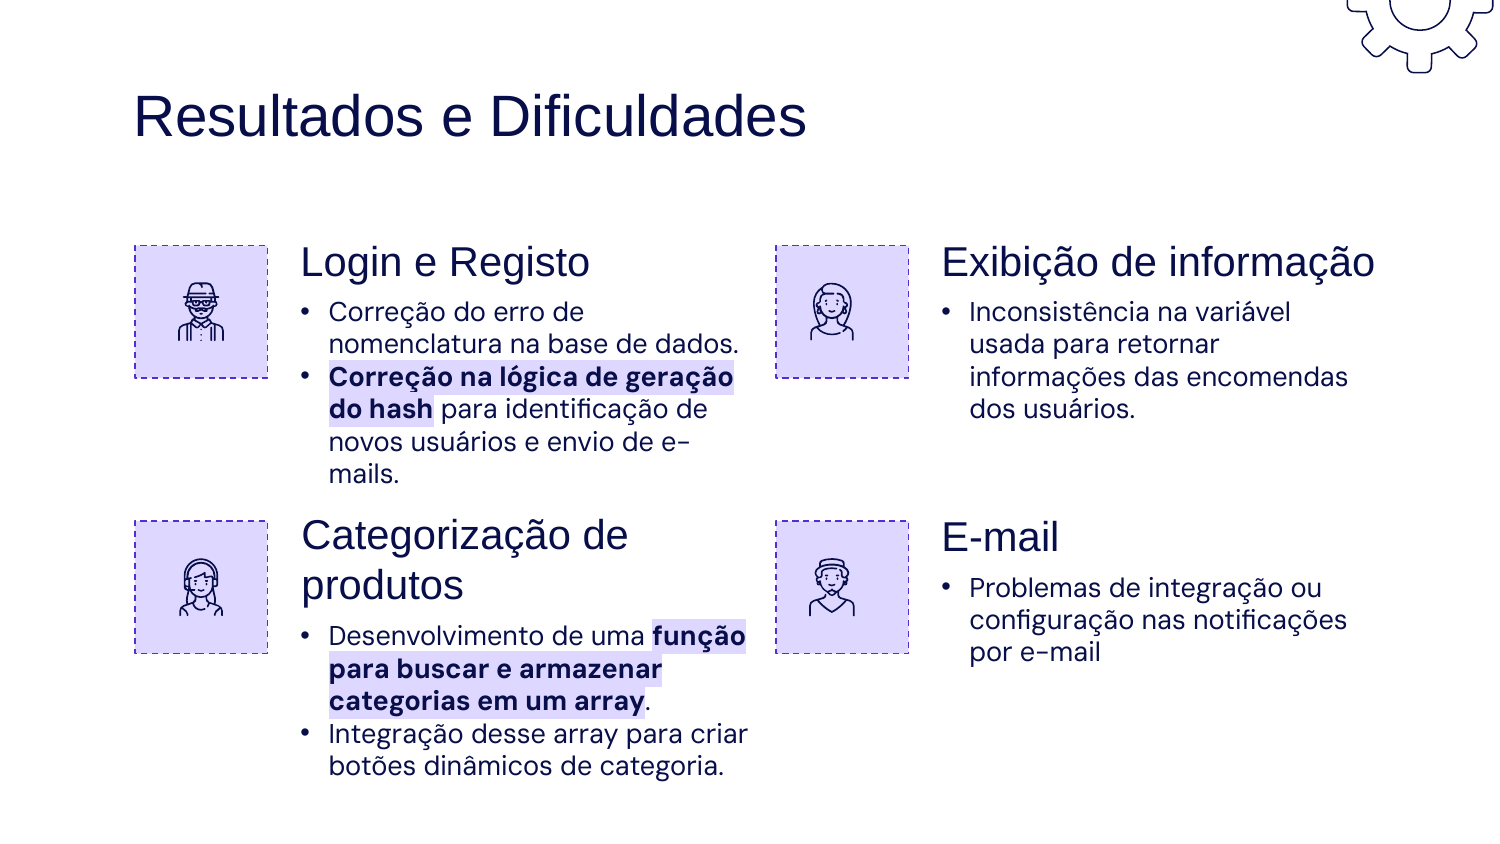

# Resultados e Dificuldades
Login e Registo
Exibição de informação

Inconsistência na variável usada para retornar informações das encomendas dos usuários.
Correção do erro de nomenclatura na base de dados.
Correção na lógica de geração do hash para identificação de novos usuários e envio de e-mails.

E-mail

Categorização de produtos
Problemas de integração ou configuração nas notificações por e-mail

Desenvolvimento de uma função para buscar e armazenar categorias em um array.
Integração desse array para criar botões dinâmicos de categoria.